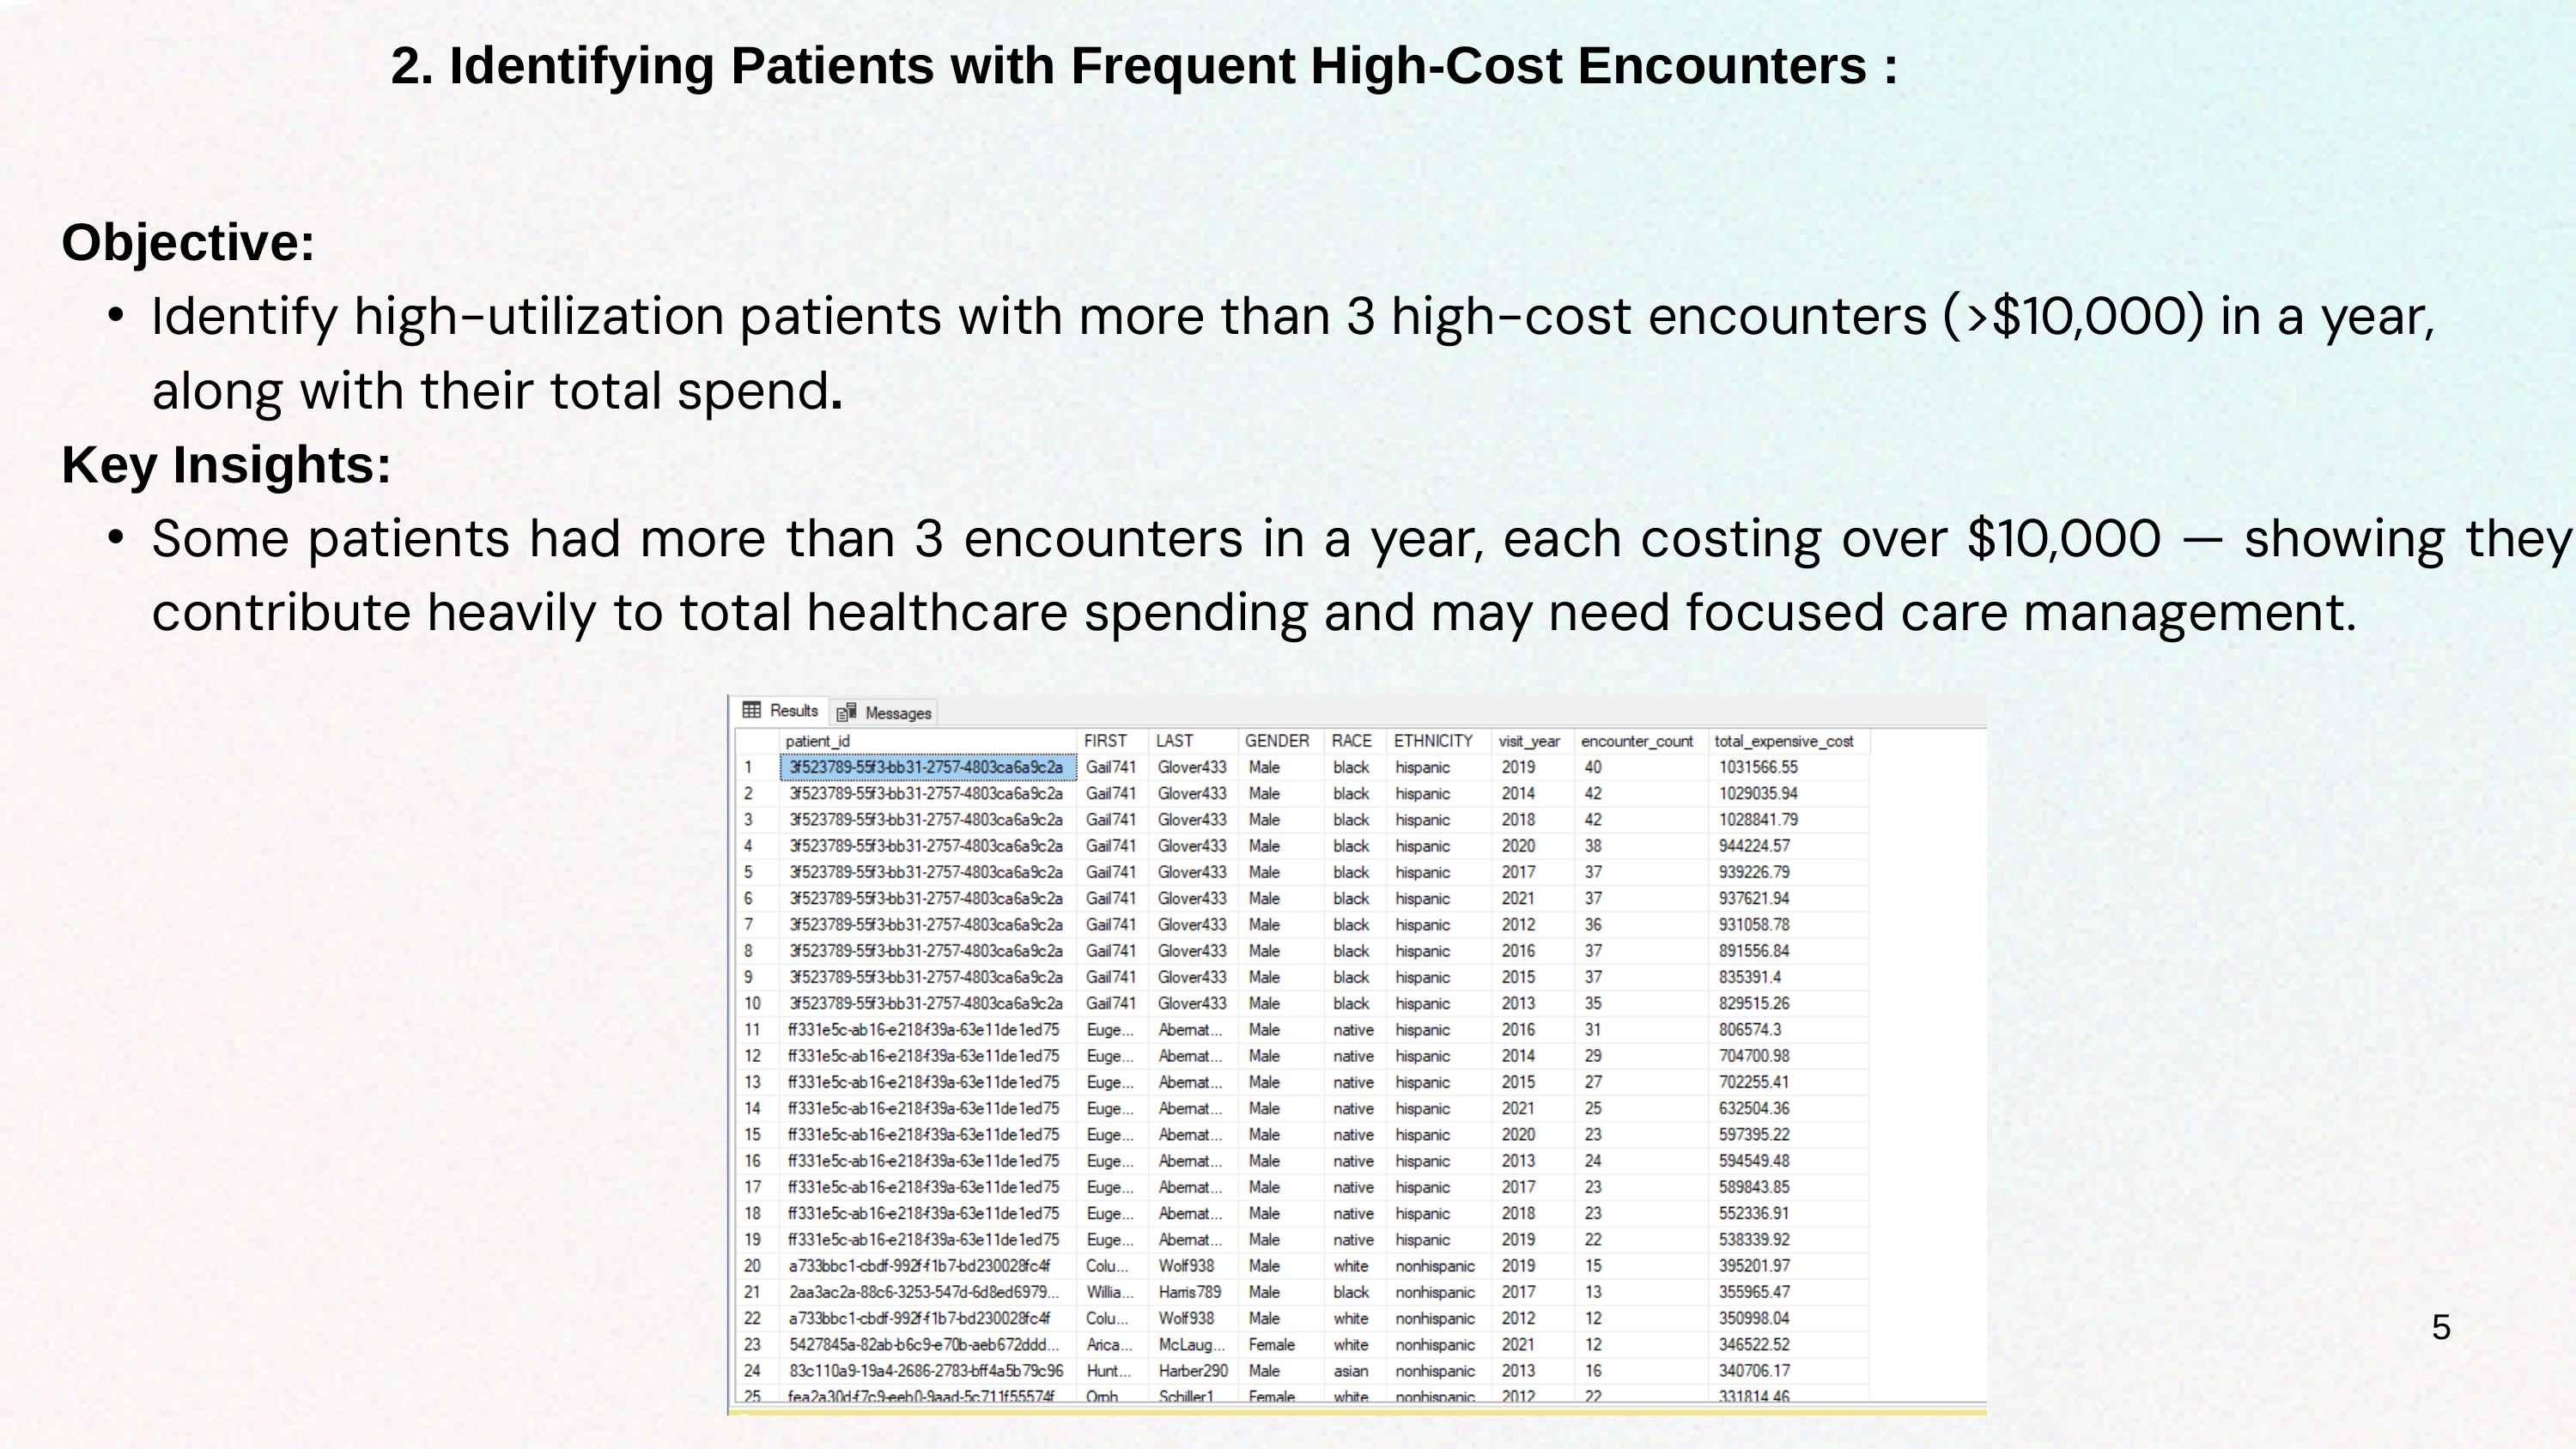

2. Identifying Patients with Frequent High-Cost Encounters :

Objective:
Identify high-utilization patients with more than 3 high-cost encounters (>$10,000) in a year, along with their total spend.
Key Insights:
Some patients had more than 3 encounters in a year, each costing over $10,000 — showing they contribute heavily to total healthcare spending and may need focused care management.

5